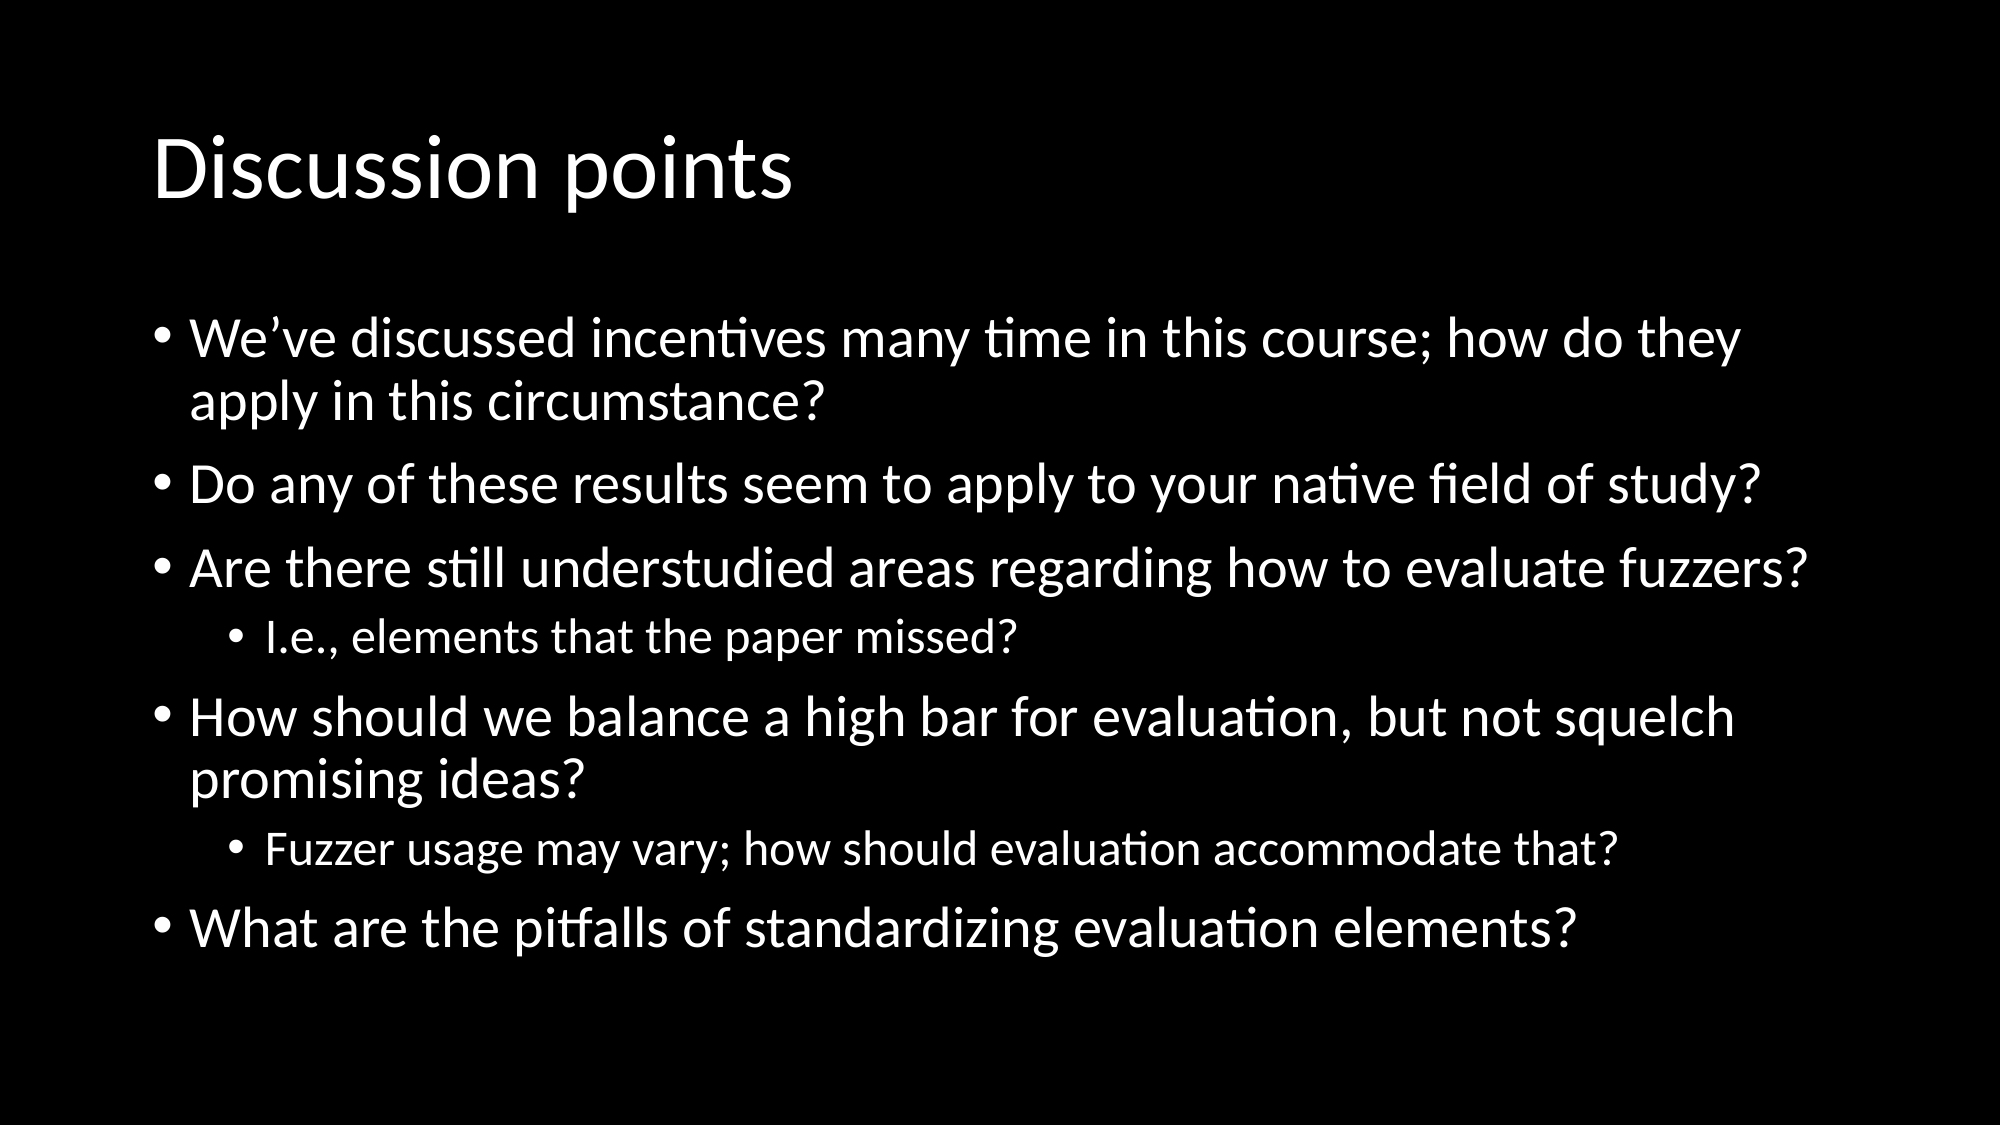

# Discussion points
We’ve discussed incentives many time in this course; how do they apply in this circumstance?
Do any of these results seem to apply to your native field of study?
Are there still understudied areas regarding how to evaluate fuzzers?
I.e., elements that the paper missed?
How should we balance a high bar for evaluation, but not squelch promising ideas?
Fuzzer usage may vary; how should evaluation accommodate that?
What are the pitfalls of standardizing evaluation elements?